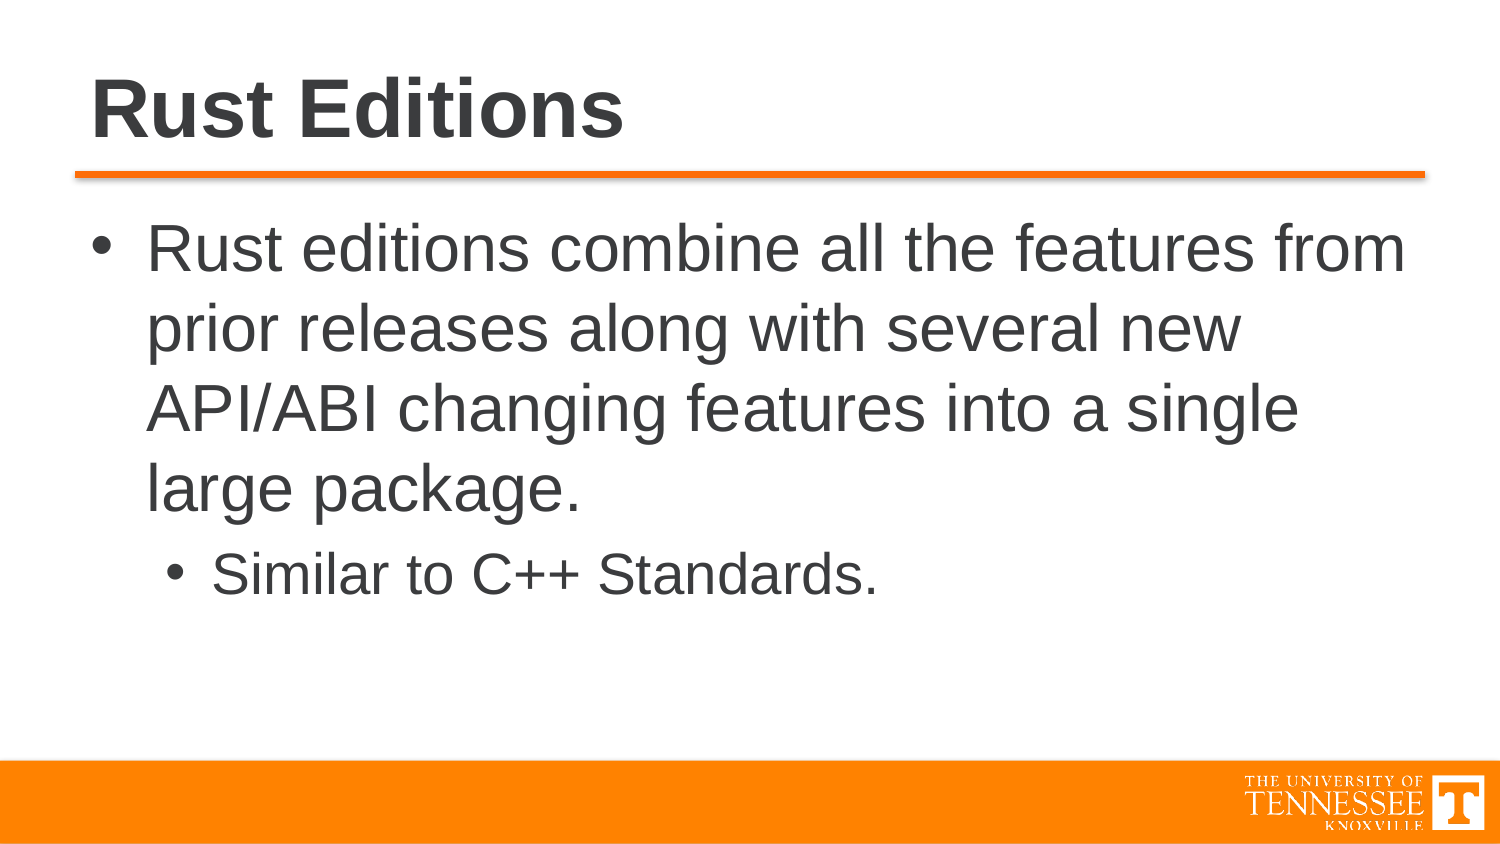

# Rust Editions
Rust editions combine all the features from prior releases along with several new API/ABI changing features into a single large package.
Similar to C++ Standards.